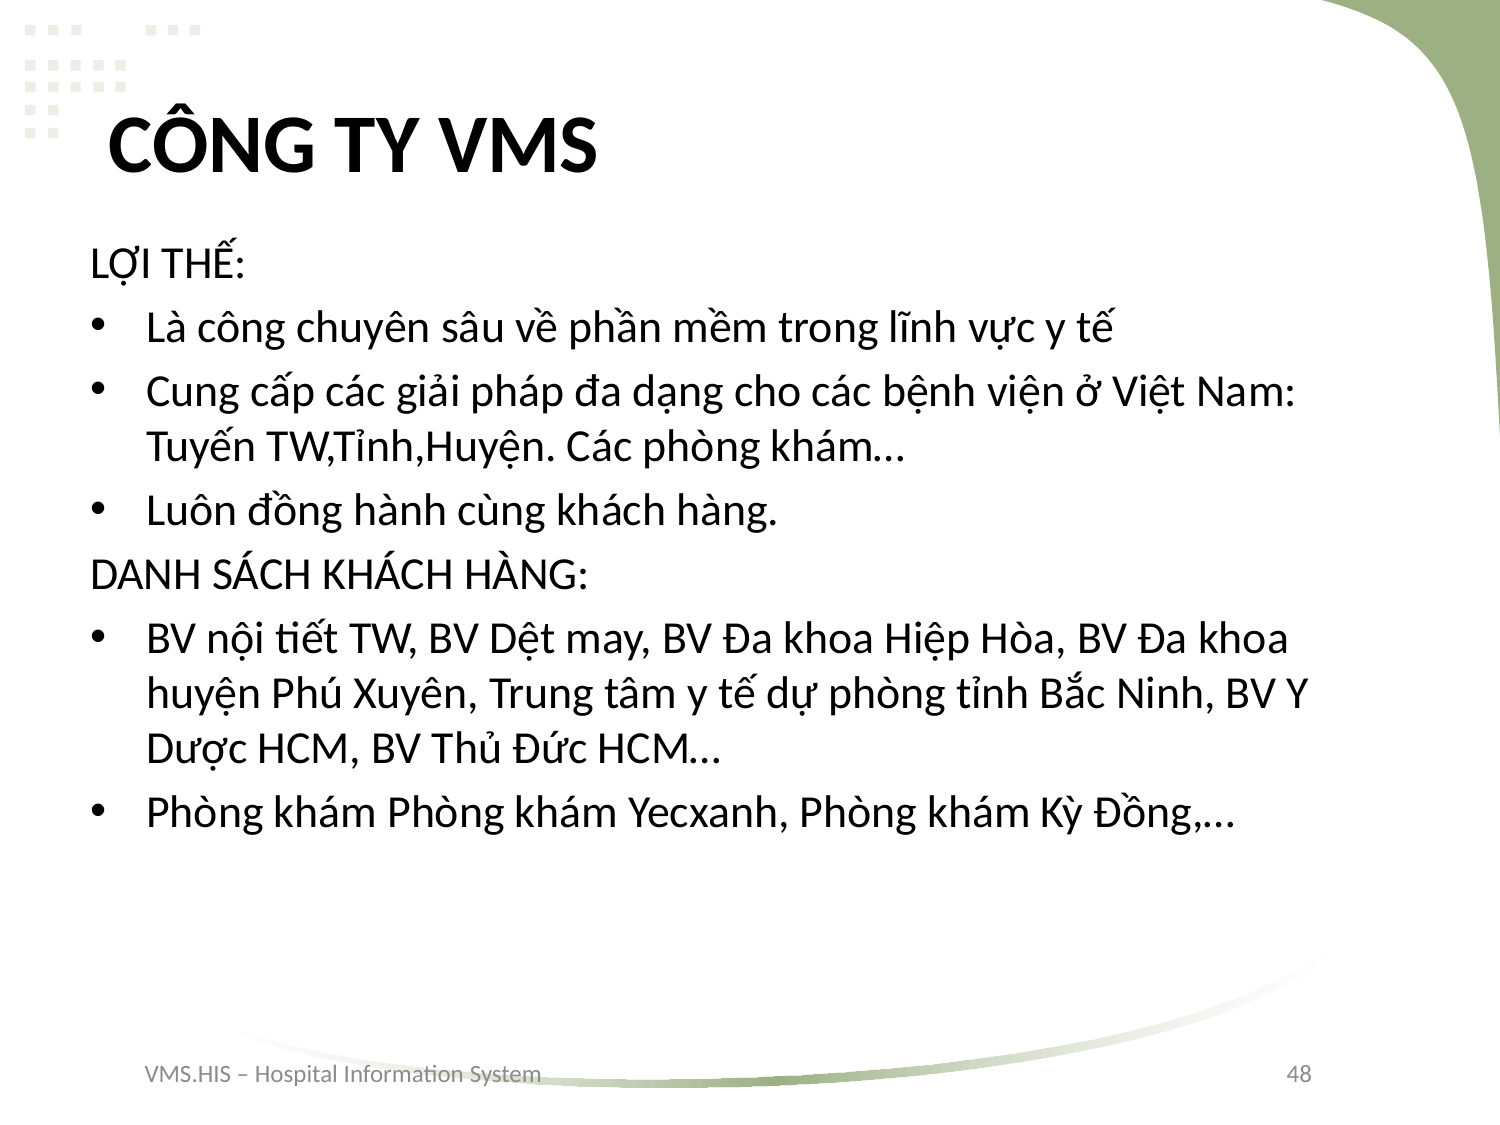

# CÔNG TY VMS
LỢI THẾ:
Là công chuyên sâu về phần mềm trong lĩnh vực y tế
Cung cấp các giải pháp đa dạng cho các bệnh viện ở Việt Nam: Tuyến TW,Tỉnh,Huyện. Các phòng khám…
Luôn đồng hành cùng khách hàng.
DANH SÁCH KHÁCH HÀNG:
BV nội tiết TW, BV Dệt may, BV Đa khoa Hiệp Hòa, BV Đa khoa huyện Phú Xuyên, Trung tâm y tế dự phòng tỉnh Bắc Ninh, BV Y Dược HCM, BV Thủ Đức HCM…
Phòng khám Phòng khám Yecxanh, Phòng khám Kỳ Đồng,…

VMS.HIS – Hospital Information System					                48